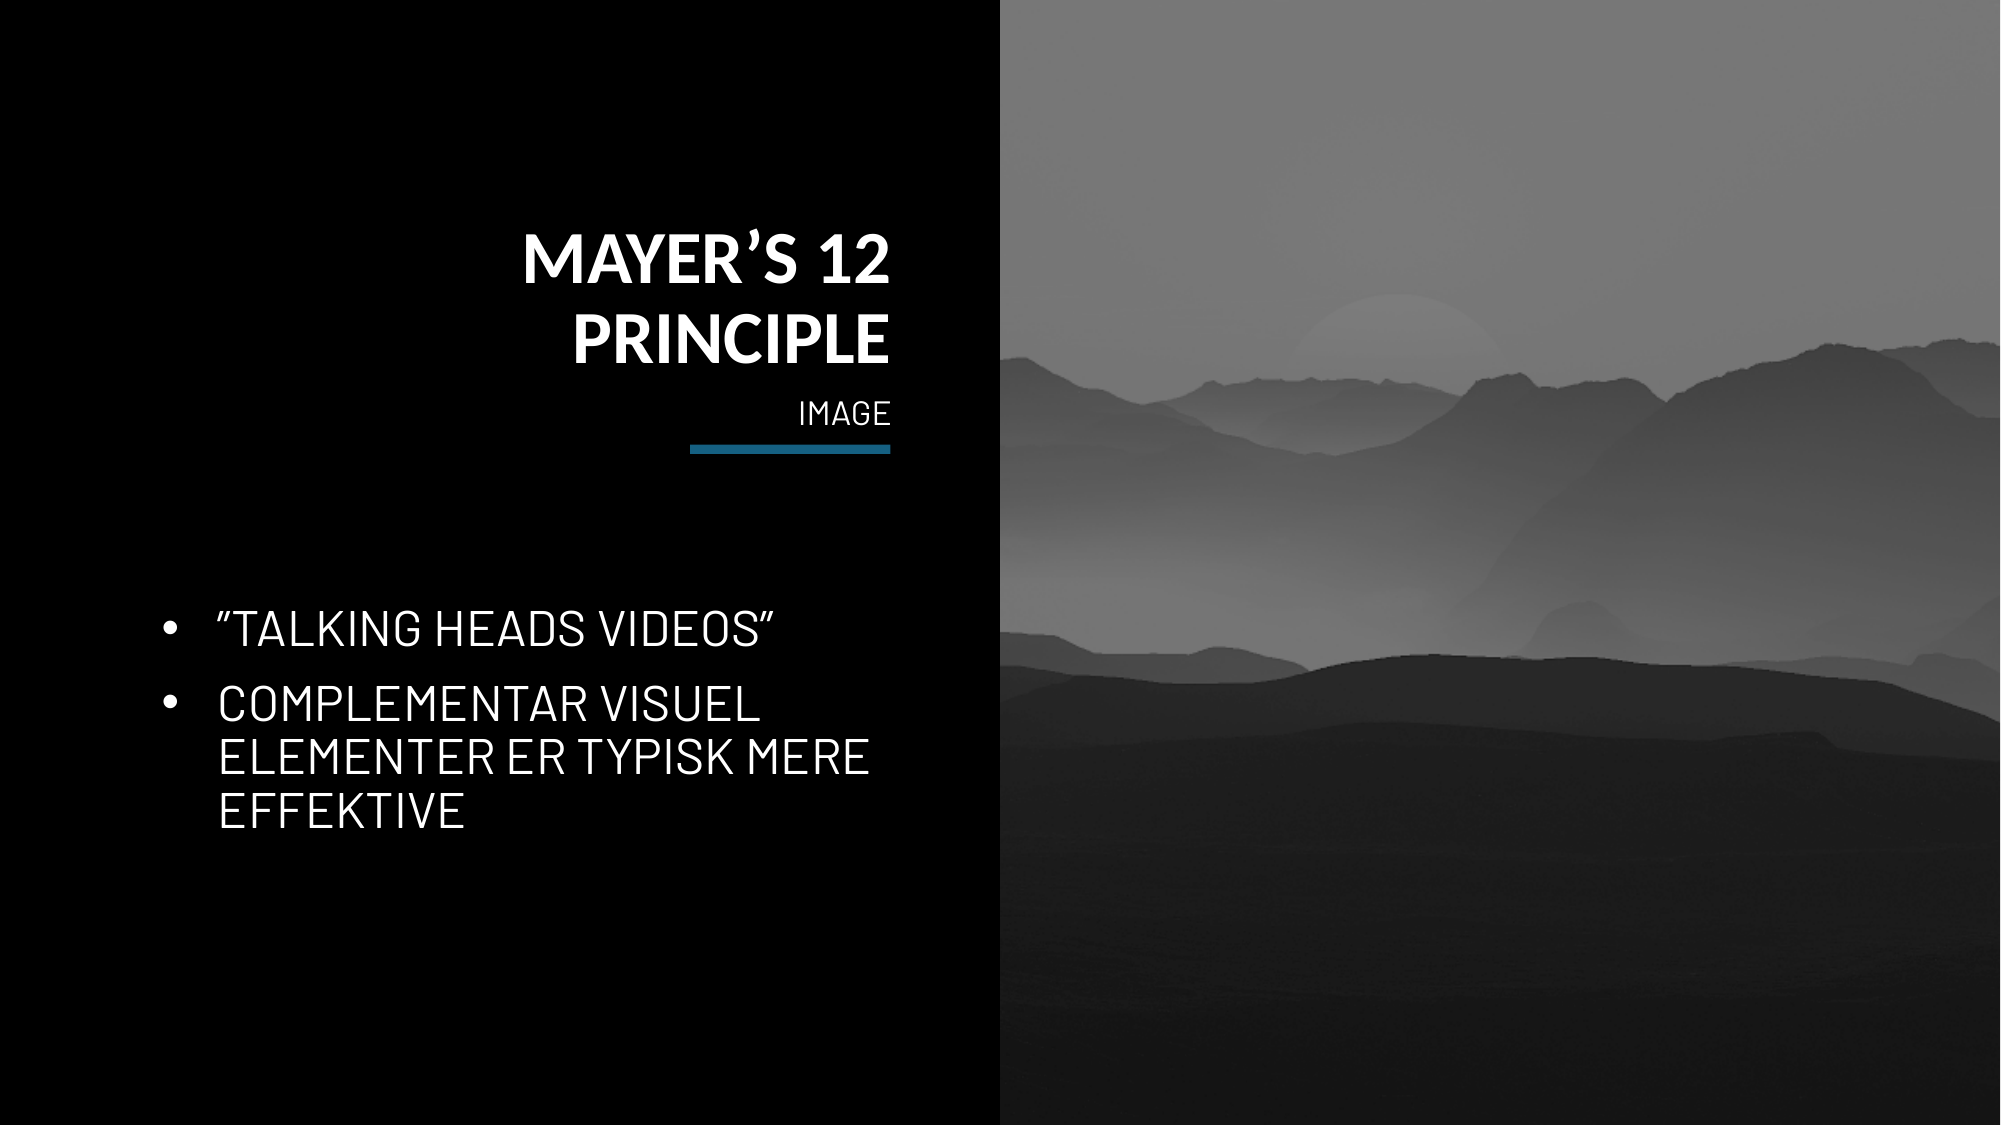

MAYER’S 12 PRINCIPLE
IMAGE

”TALKING HEADS VIDEOS”
COMPLEMENTAR VISUEL ELEMENTER ER TYPISK MERE EFFEKTIVE